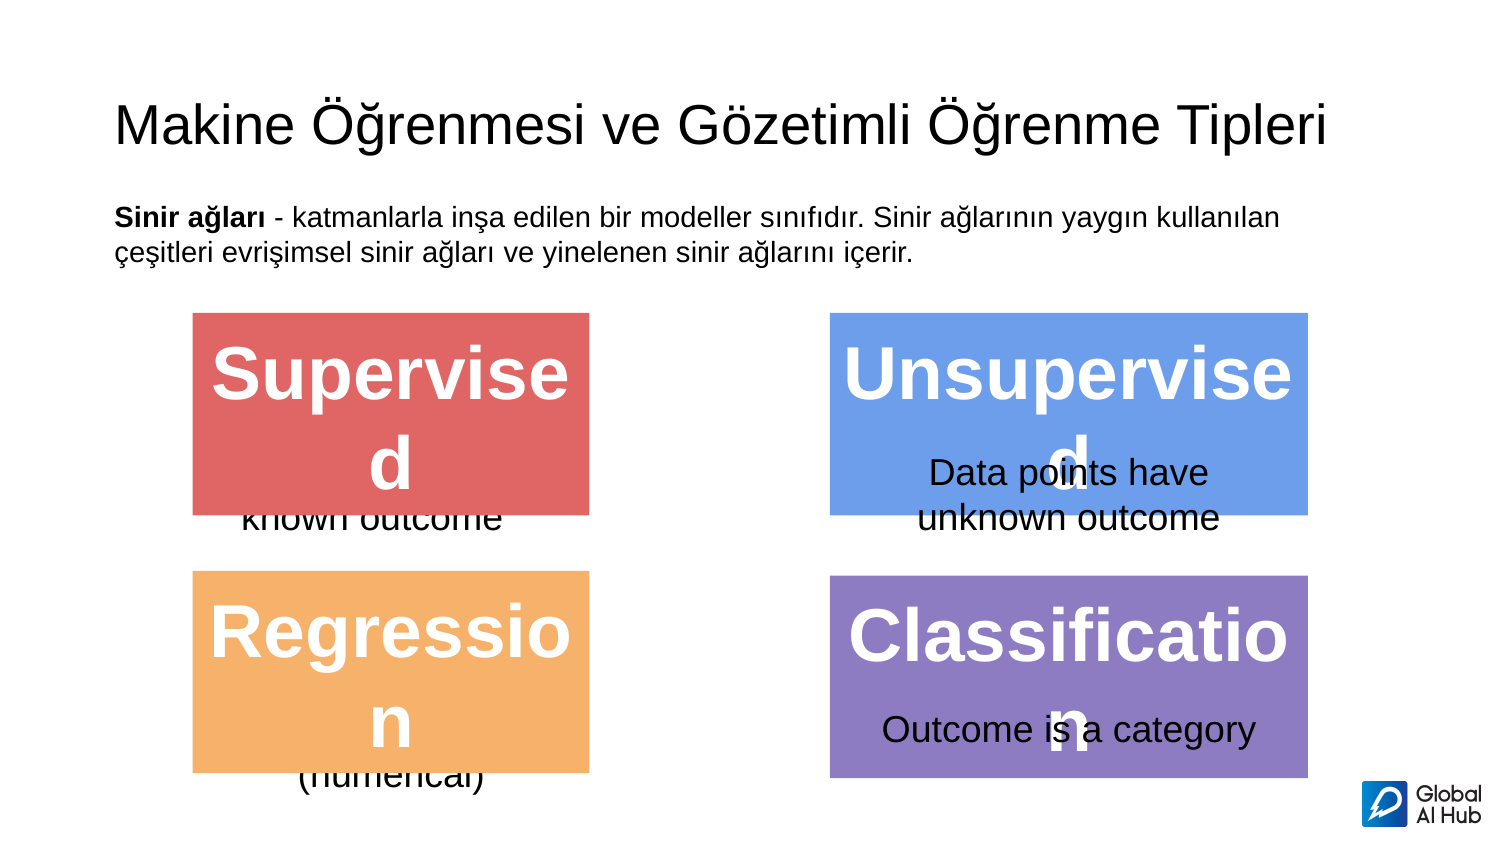

# Makine Öğrenmesi ve Gözetimli Öğrenme Tipleri
Sinir ağları - katmanlarla inşa edilen bir modeller sınıfıdır. Sinir ağlarının yaygın kullanılan çeşitleri evrişimsel sinir ağları ve yinelenen sinir ağlarını içerir.
Supervised
Unsupervised
Data points have known outcome
Data points have unknown outcome
Regression
Classification
Outcome is continuous (numerical)
Outcome is a category